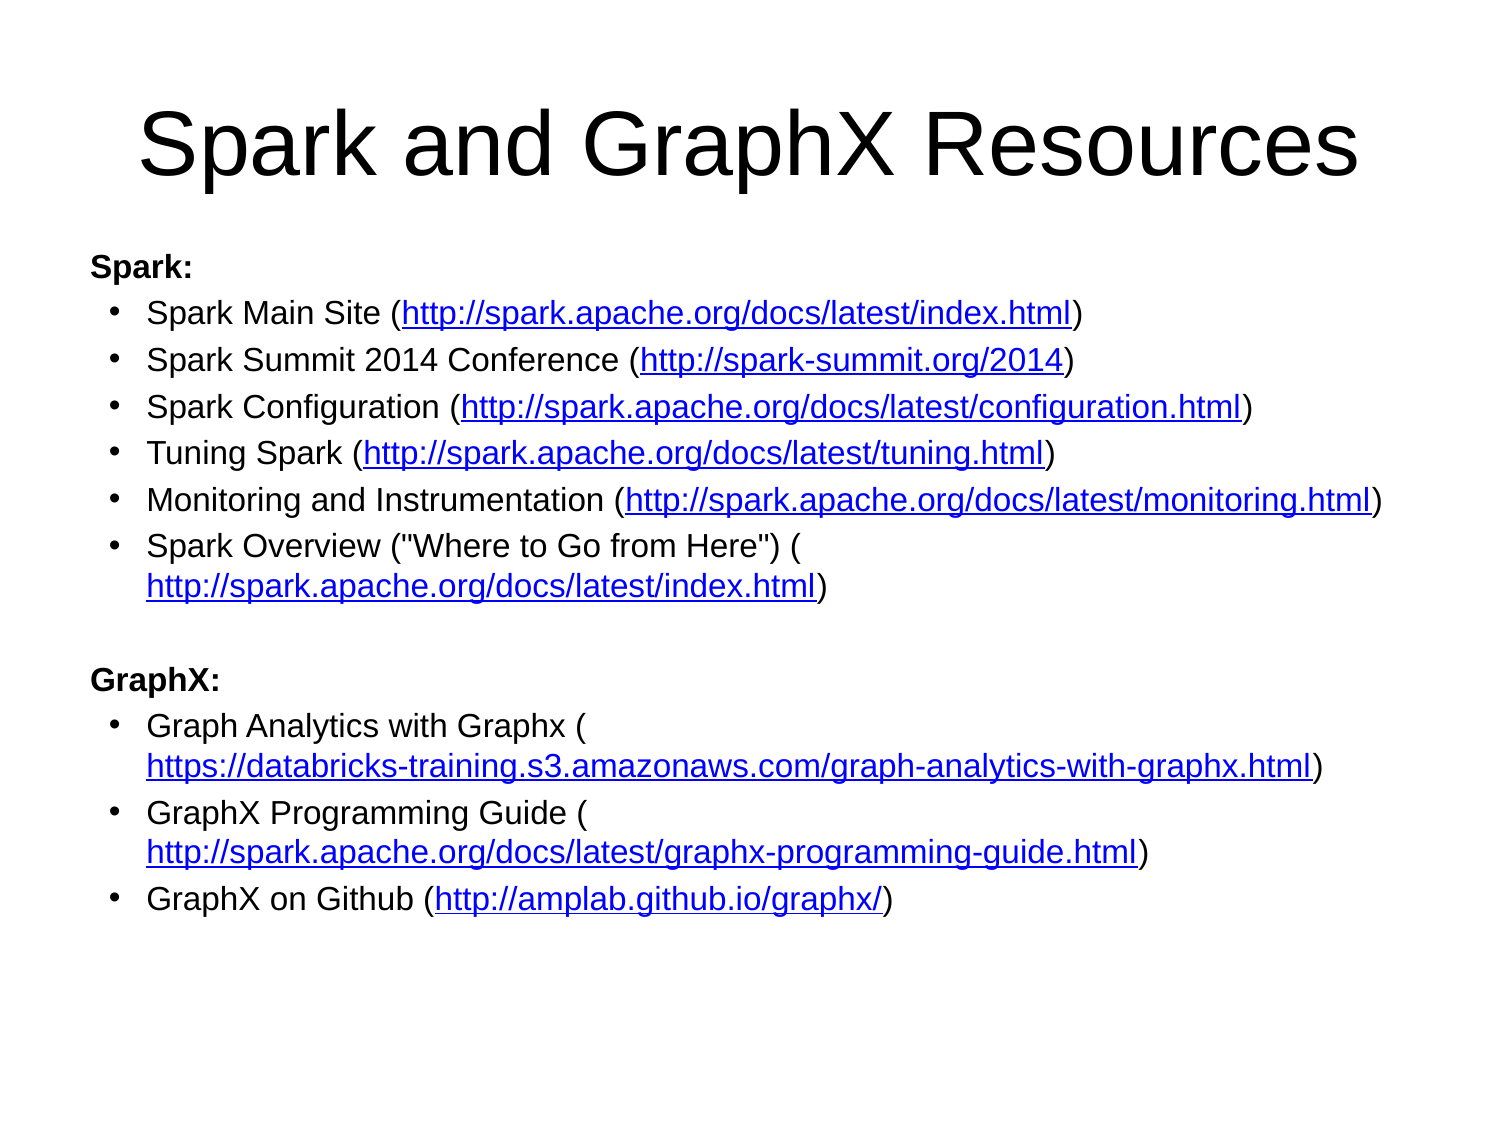

# Spark and GraphX Resources
Spark:
Spark Main Site (http://spark.apache.org/docs/latest/index.html)
Spark Summit 2014 Conference (http://spark-summit.org/2014)
Spark Configuration (http://spark.apache.org/docs/latest/configuration.html)
Tuning Spark (http://spark.apache.org/docs/latest/tuning.html)
Monitoring and Instrumentation (http://spark.apache.org/docs/latest/monitoring.html)
Spark Overview ("Where to Go from Here") (http://spark.apache.org/docs/latest/index.html)

GraphX:
Graph Analytics with Graphx (https://databricks-training.s3.amazonaws.com/graph-analytics-with-graphx.html)
GraphX Programming Guide (http://spark.apache.org/docs/latest/graphx-programming-guide.html)
GraphX on Github (http://amplab.github.io/graphx/)